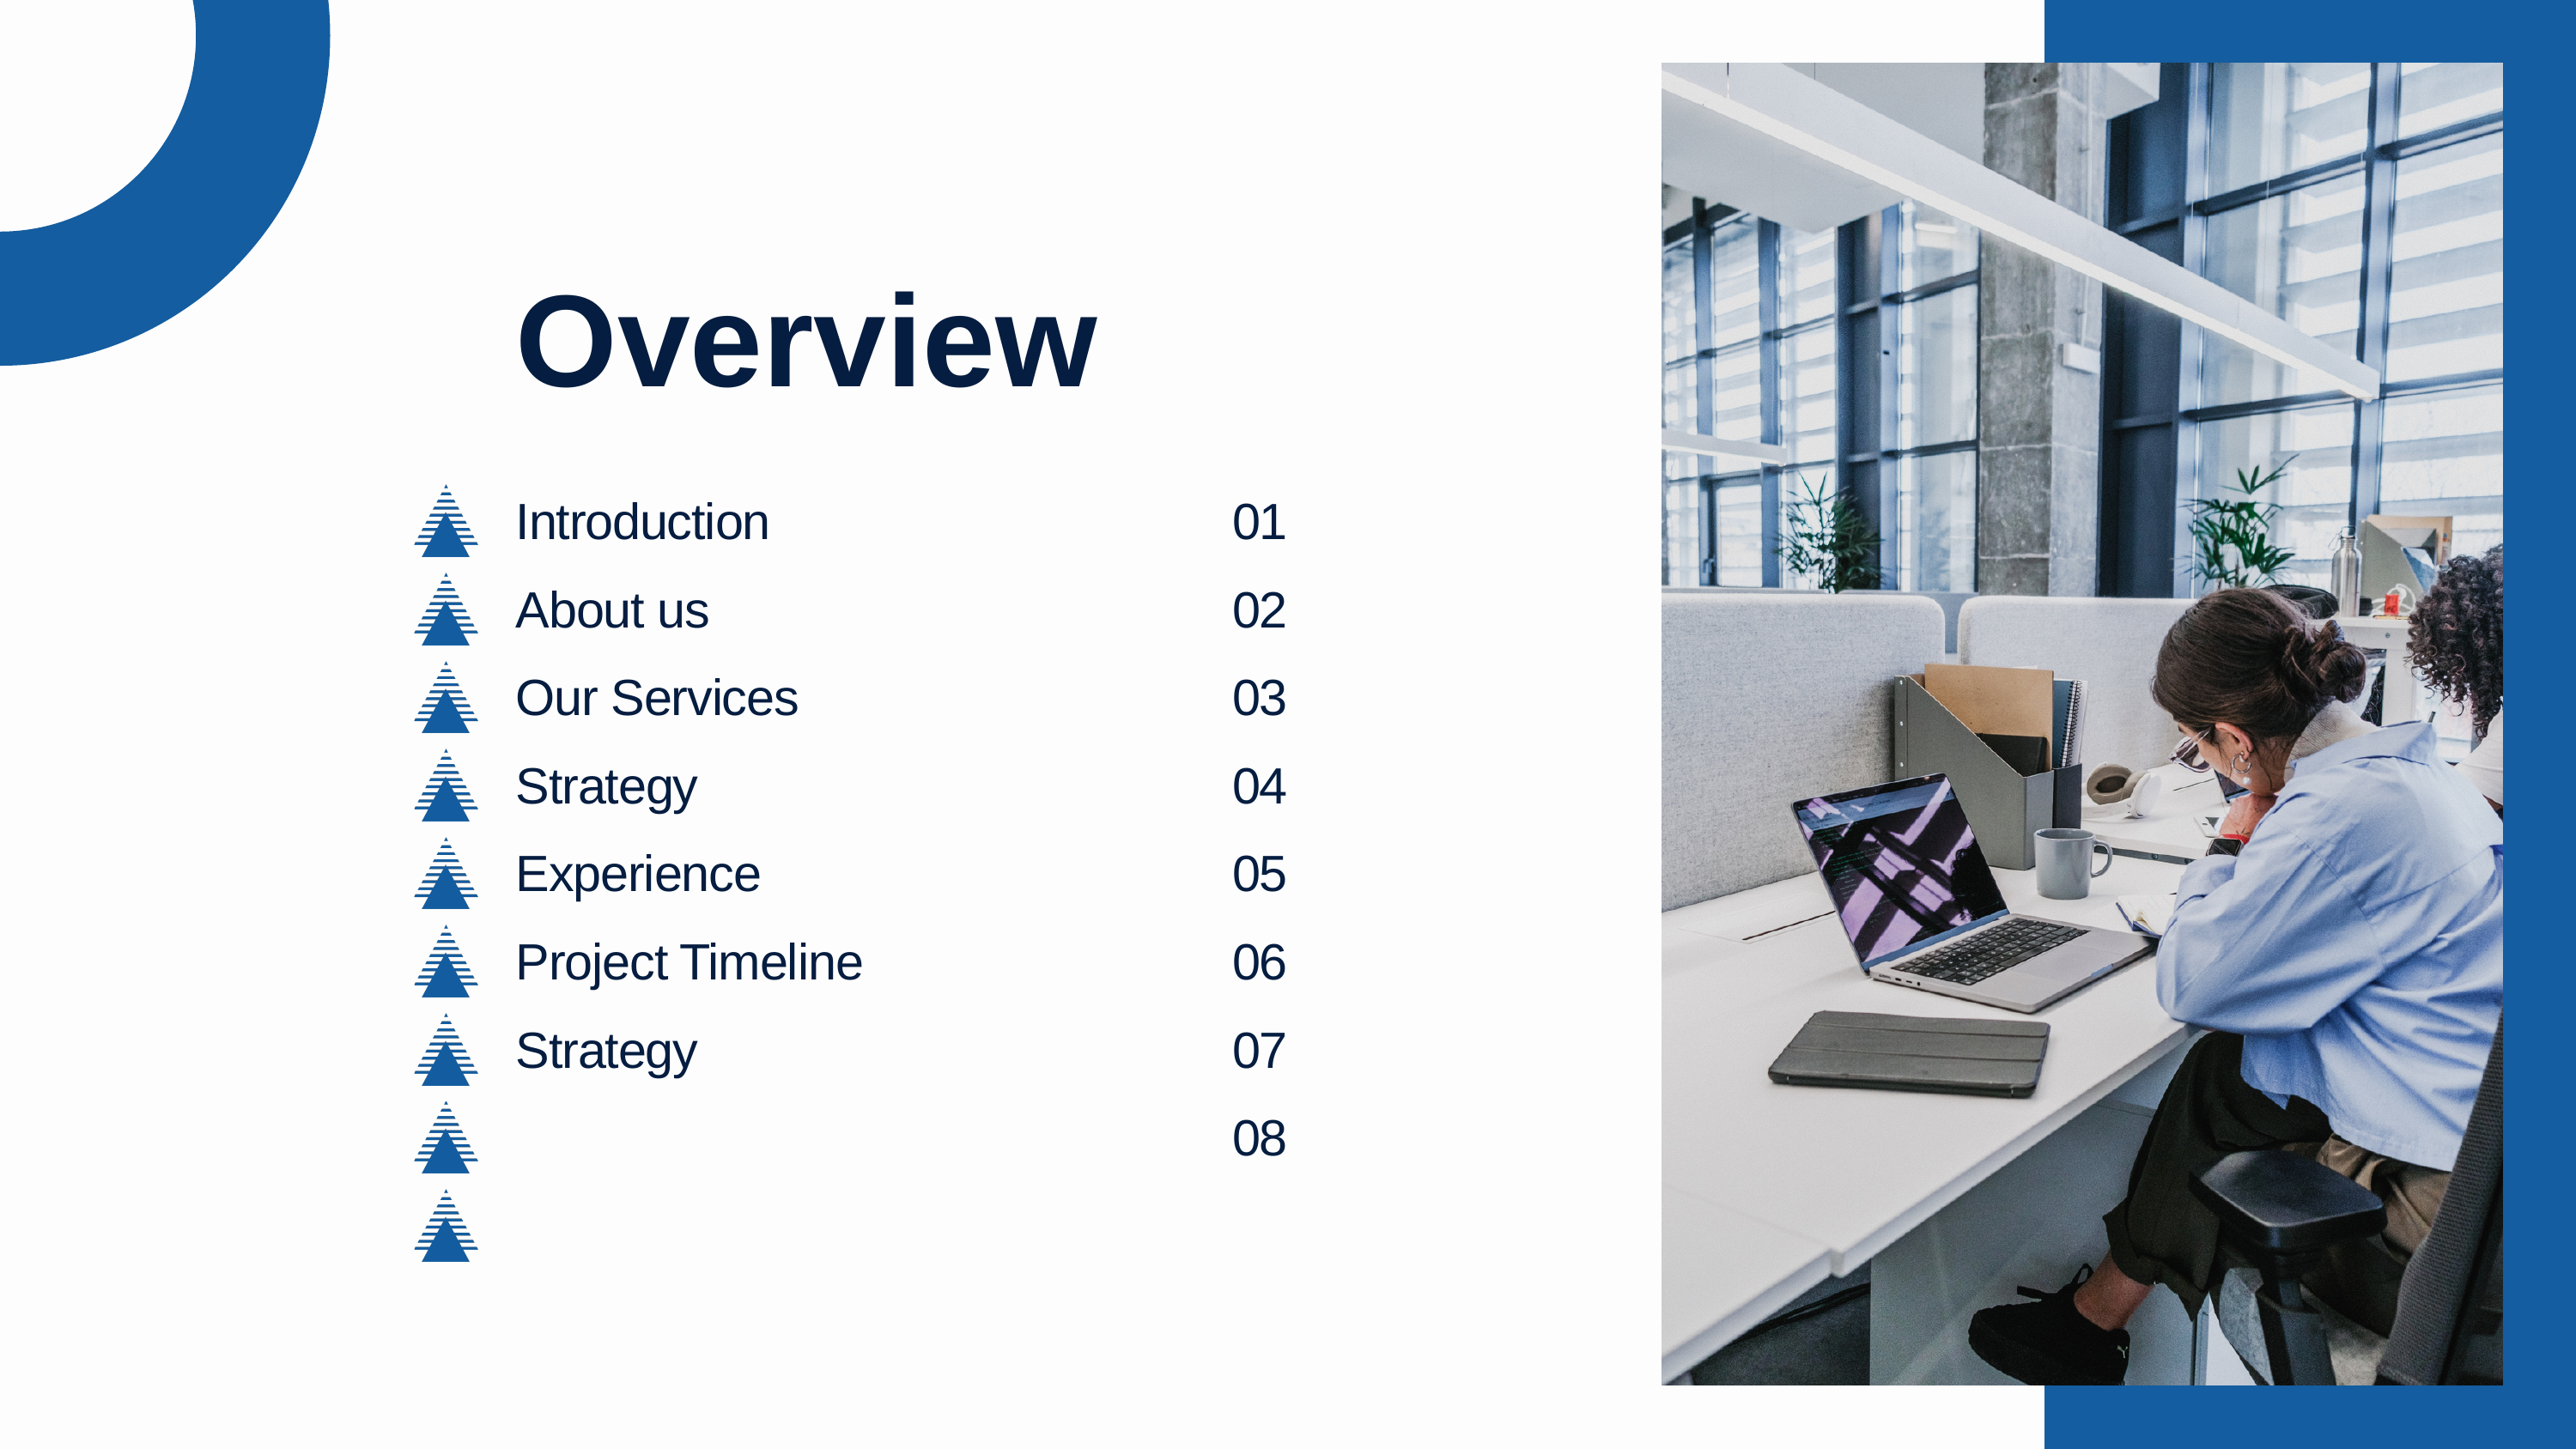

Overview
Introduction
01

About us
02

Our Services
03

Strategy
04

Experience
05

Project Timeline
06

Strategy
07

08